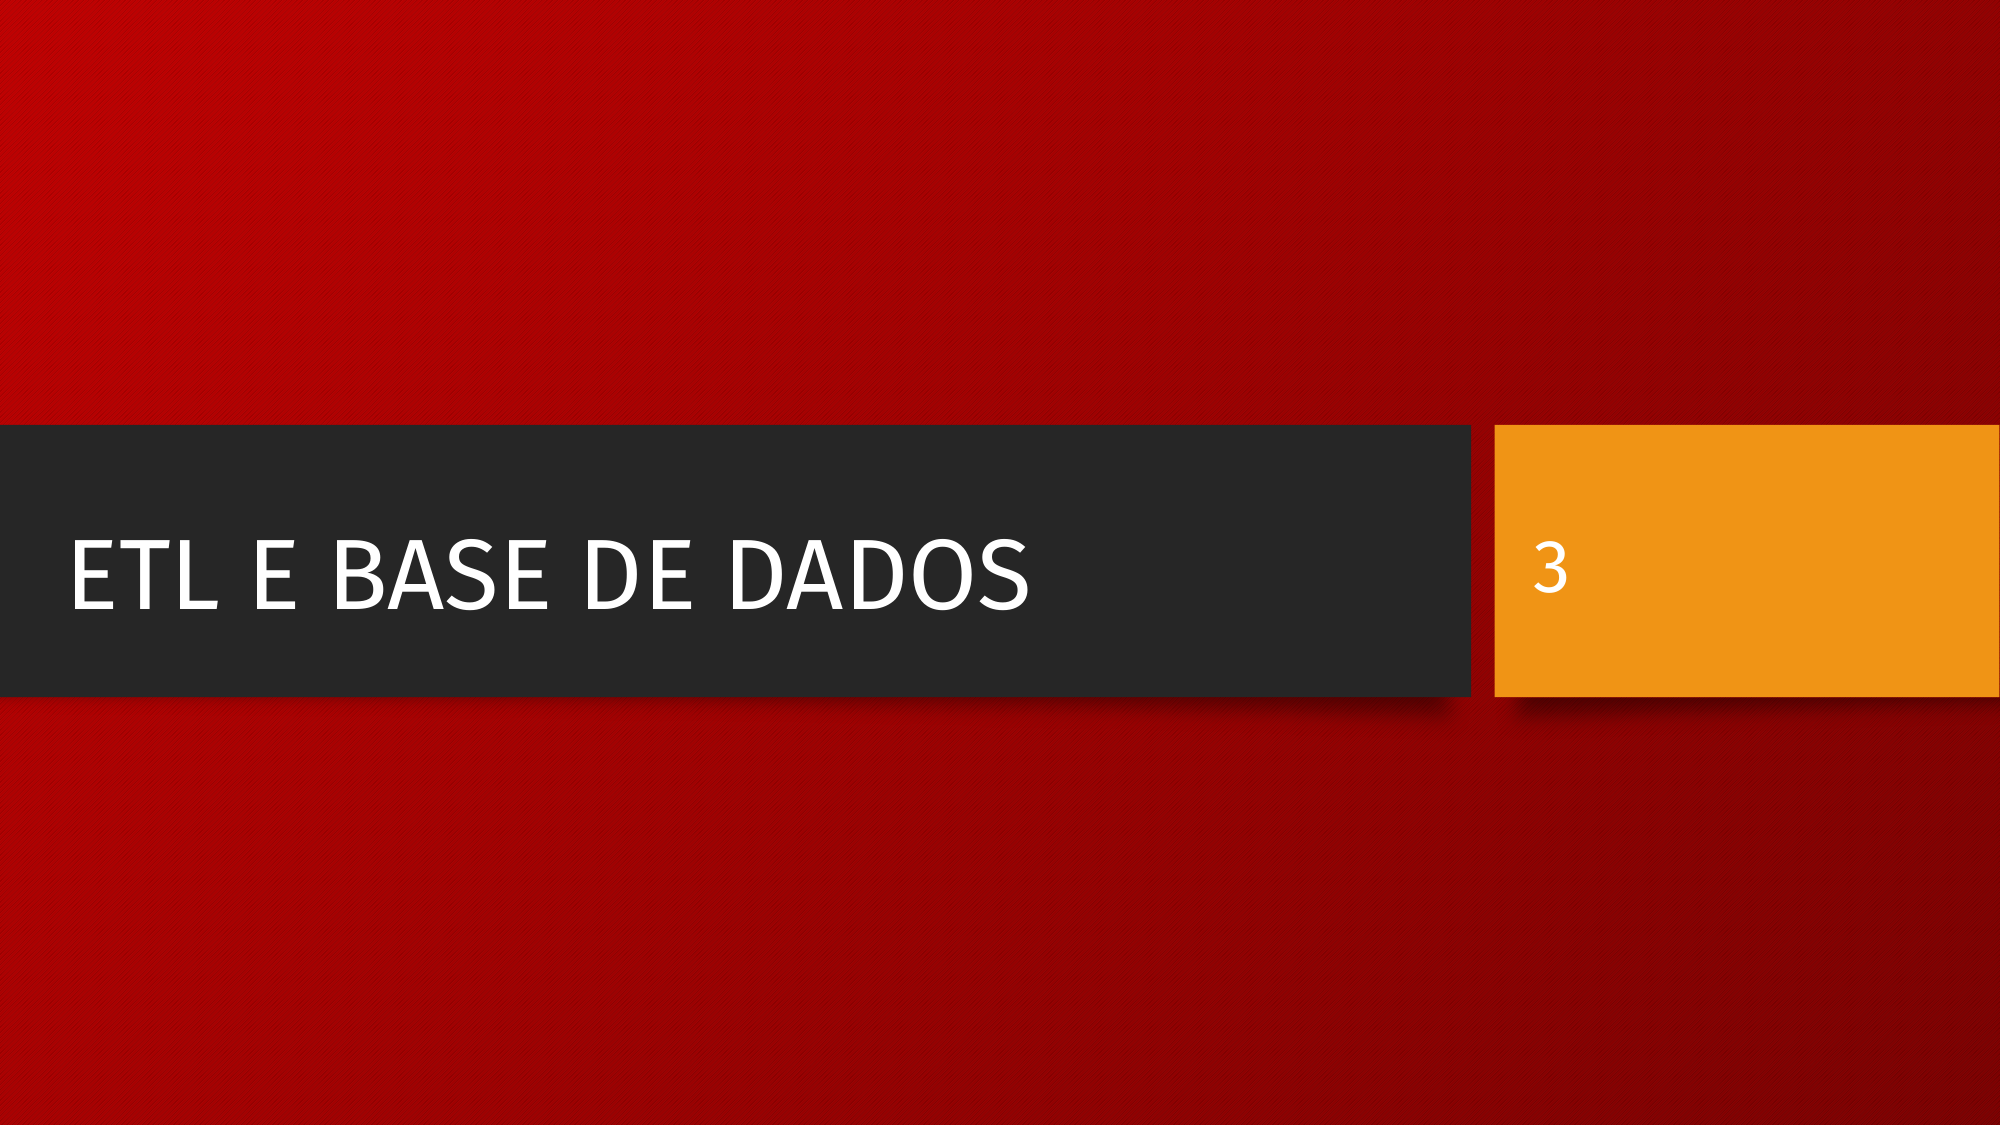

# ETL E BASE DE DADOS
3